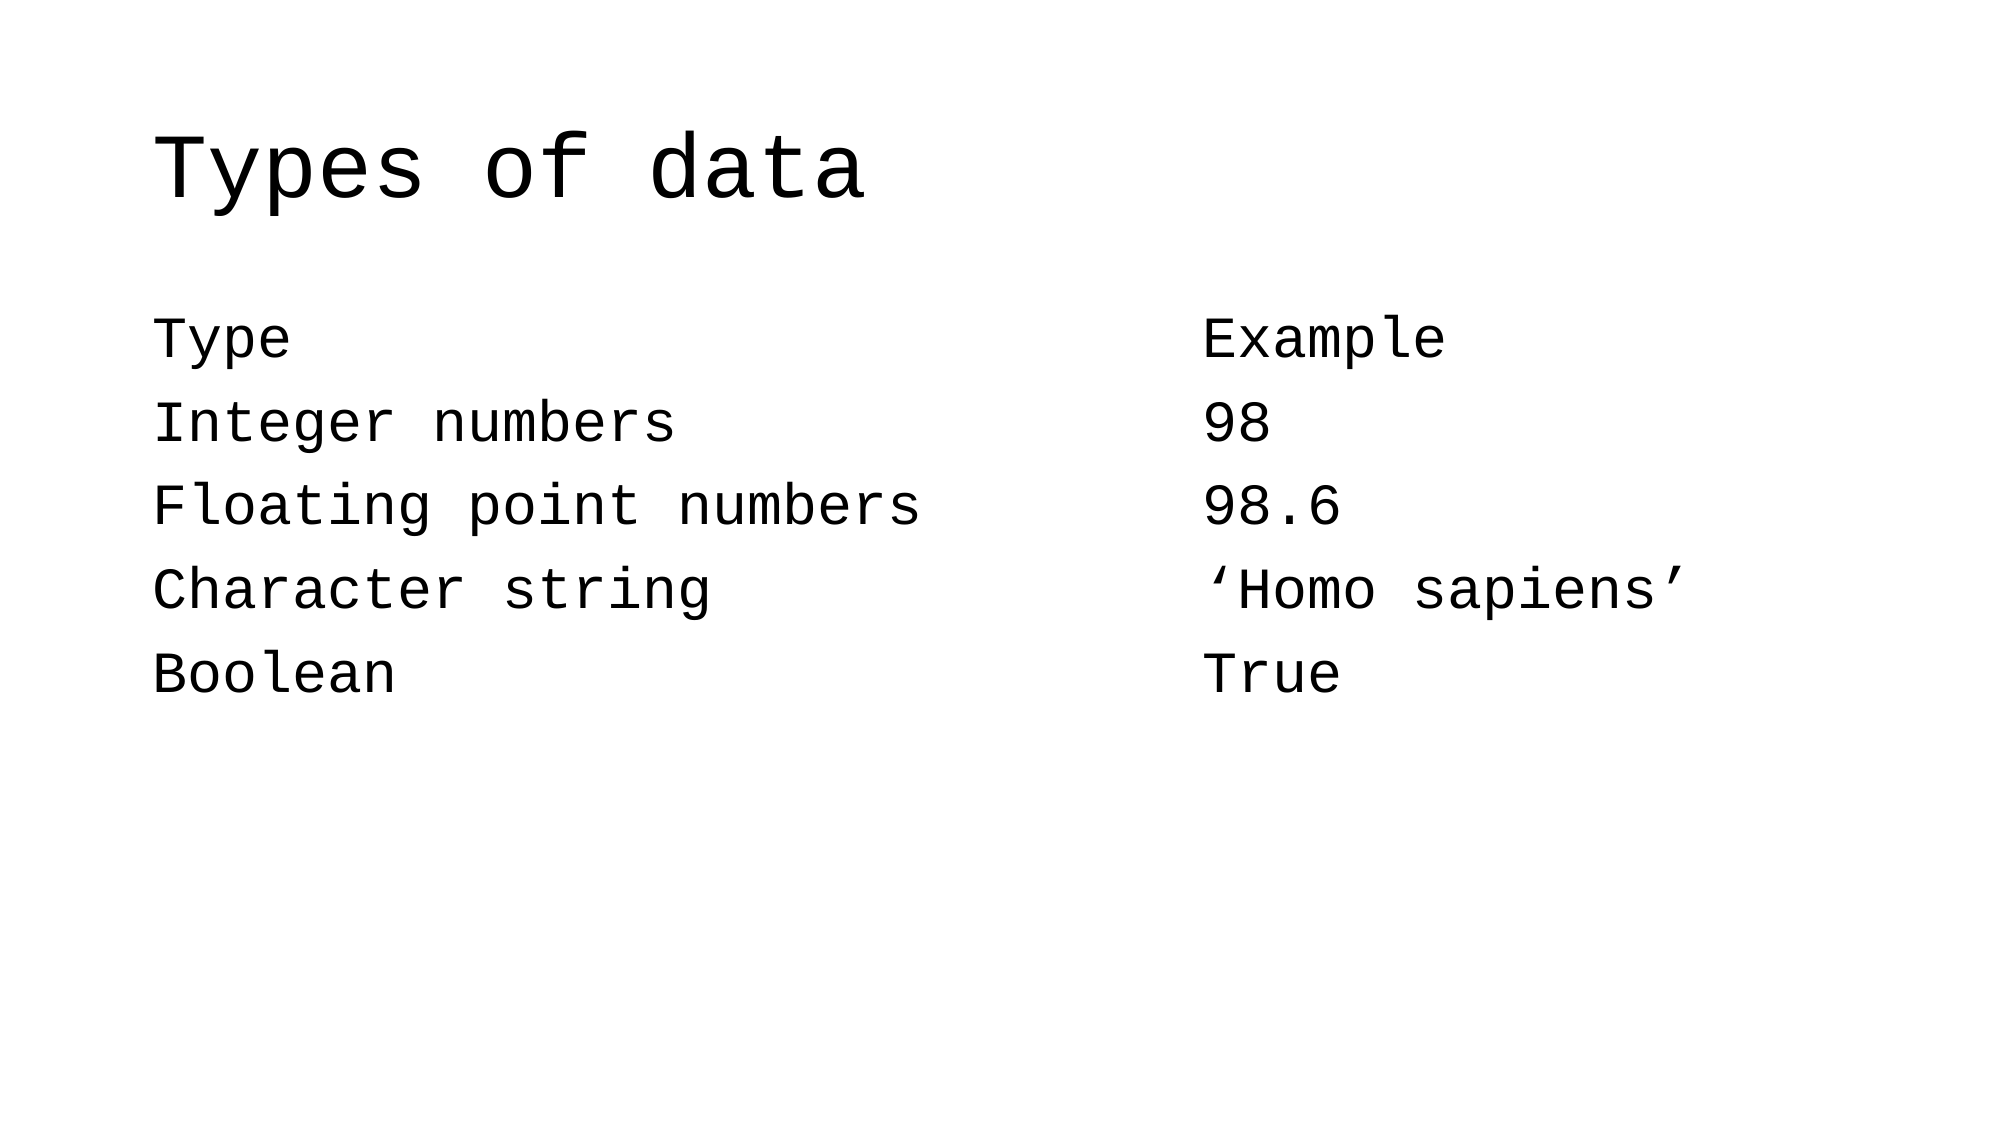

# Types of data
Type							Example
Integer numbers				98
Floating point numbers 		98.6
Character string				‘Homo sapiens’
Boolean						True